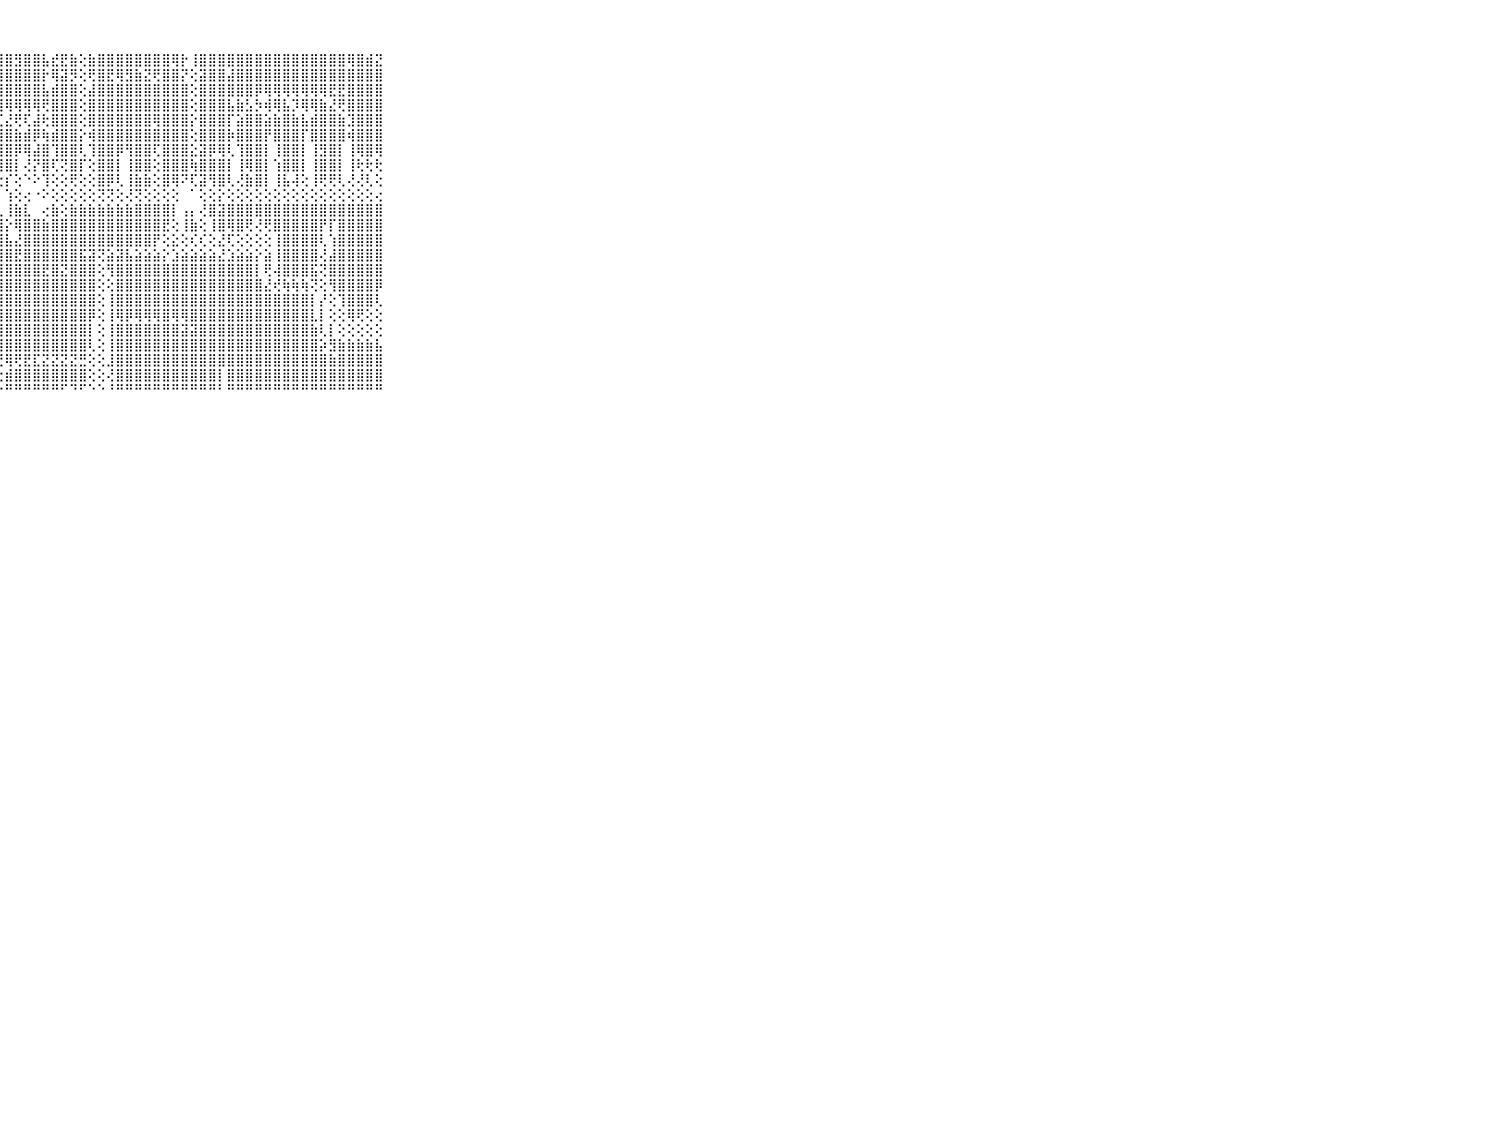

⠀⠀⠀⠀⠀⠀⠀⠀⠀⠀⠀⠀⠀⠀⠁⢕⠁⠀⠀⠑⢺⣿⢏⣸⣿⣿⣿⣿⣿⣻⣿⣿⣧⣞⣟⣷⢕⣷⣿⣿⣿⣿⣿⣿⣿⣿⢿⡗⢸⣿⣿⣿⣿⣿⣿⣿⣿⣿⣿⣿⣿⣿⣿⣿⣿⢿⣿⣾⣝⠀⠀⠀⠀⠀⠀⠀⠀⠀⠀⠀⠀
⠀⠀⠀⠀⠀⠀⠀⠀⠀⠀⠀⠀⠀⠀⠀⢕⢀⠀⠀⠀⢻⢷⣿⣾⣿⣿⣻⣿⣿⣿⣿⣿⡗⢿⣽⡻⢕⢟⣿⣟⢿⣻⣷⣝⢟⣿⣿⡝⢕⣽⣿⣿⣼⣿⣿⣿⣿⣿⣿⣿⣿⣿⣿⣿⣿⣿⣿⣿⣿⠀⠀⠀⠀⠀⠀⠀⠀⠀⠀⠀⠀
⠀⠀⠀⠀⠀⠀⠀⠀⠀⠀⠀⠀⠀⠀⠀⢕⢕⠀⠀⠀⢱⣾⣮⢸⣿⣿⣽⣿⣿⣿⣿⣿⣧⣾⣿⣿⢕⣼⣿⣿⣿⣿⣿⣿⣿⣿⣿⣿⢕⣿⣿⣿⣿⣿⣿⡿⢿⢿⢿⢿⢿⢿⢿⣟⣟⣿⣿⣿⣿⠀⠀⠀⠀⠀⠀⠀⠀⠀⠀⠀⠀
⠀⠀⠀⠀⠀⠀⠀⠀⠀⠀⠀⠀⠀⠀⢀⢕⢕⠀⢀⢕⢸⣿⣿⢿⢿⢿⢿⢿⢿⢿⢿⢿⢟⣿⣿⣿⢕⣿⣿⣿⣿⣿⣿⣿⣿⣿⣿⣿⢕⣿⣿⣿⣧⣷⣣⡳⢾⢿⣧⡹⢿⢿⣷⣜⢟⣿⣿⣿⣿⠀⠀⠀⠀⠀⠀⠀⠀⠀⠀⠀⠀
⠀⠀⠀⠀⠀⠀⠀⠀⠀⠀⠀⠀⠀⢄⢔⢕⢕⢕⢅⢕⢸⣿⣿⢱⢣⡻⢽⢏⣜⢟⢏⣼⢗⣿⣿⣿⢕⣿⣿⣿⣿⣿⣿⣿⢿⣿⣿⣿⡕⣿⣿⣿⡏⣵⣿⣿⣵⣷⣿⣷⣧⣾⣿⣿⣷⣹⣿⣿⣿⠀⠀⠀⠀⠀⠀⠀⠀⠀⠀⠀⠀
⠀⠀⠀⠀⠀⠀⠀⠀⠀⠀⠀⠀⠀⢕⢕⢕⢕⢕⢕⢔⢸⣿⣿⢕⣾⣷⡇⣿⣿⣷⣾⡿⢷⣾⣿⣿⡕⢾⣿⣿⣿⣿⣿⣿⣿⣿⣿⣿⢕⣿⣿⣿⡷⣿⣿⣿⡟⣿⣿⣿⡏⣿⣿⣿⣿⢾⣿⣿⣿⠀⠀⠀⠀⠀⠀⠀⠀⠀⠀⠀⠀
⠀⠀⠀⠀⠀⠀⠀⠀⠀⠀⠀⢔⢄⢕⢕⢕⢕⢕⢕⢕⢸⣿⣿⡾⣿⣿⣯⣿⣿⡿⢿⣼⣿⢹⣿⣿⢇⢹⣿⣿⡿⢻⣿⣿⢏⣿⣿⣿⣕⣽⡿⢿⢇⢹⣿⣿⡇⢸⣿⣿⡇⢸⣻⣿⡇⢸⢿⣿⢿⠀⠀⠀⠀⠀⠀⠀⠀⠀⠀⠀⠀
⠀⠀⠀⠀⠀⠀⠀⠀⠀⠀⠀⢕⠑⢑⢕⢕⢕⢕⢕⢕⢕⣿⣿⢕⢸⣿⣇⢽⣿⡇⢜⡝⣿⢏⢝⣿⡏⢕⣿⣿⡇⢸⣿⣿⢕⣿⣿⣿⢷⣿⣿⣿⡇⢸⢿⣿⡇⢱⣿⣿⡇⢸⣿⣿⡇⢸⢗⢗⢗⠀⠀⠀⠀⠀⠀⠀⠀⠀⠀⠀⠀
⠀⠀⠀⠀⠀⠀⠀⠀⠀⠀⠀⢡⡅⢔⢕⢕⢕⢕⢕⢕⢕⢿⣿⢕⢕⡕⢕⢕⡎⢕⠑⠕⢹⢕⢕⢟⢕⢕⣿⡿⢇⢸⣷⣷⢕⣿⢿⠝⢏⣽⢻⣿⢇⢜⣷⣿⡇⢸⣧⢼⢕⢸⢟⢟⢇⢜⢜⢇⢕⠀⠀⠀⠀⠀⠀⠀⠀⠀⠀⠀⠀
⠀⠀⠀⠀⠀⠀⠀⠀⠀⠀⠀⠜⢇⢕⢕⢕⢕⢕⠕⢕⢕⢜⢕⢕⢕⢕⢕⠀⢱⢕⢔⠐⠕⢕⢕⢕⢕⢕⢝⢝⢕⢜⢝⢕⢕⢕⢕⠀⠁⢕⢕⡕⢕⢕⢕⢕⢕⢕⢕⢕⢕⢕⢕⢕⢕⢕⢕⢕⢔⠀⠀⠀⠀⠀⠀⠀⠀⠀⠀⠀⠀
⠀⠀⠀⠀⠀⠀⠀⠀⠀⠀⠀⡔⣤⣵⣵⣵⣵⣵⣵⣷⣷⣷⣷⣷⣷⣷⡇⢀⢸⣷⣇⠀⢔⣷⢕⣷⣷⣷⣷⣷⣷⣷⣿⣿⣿⣿⡇⢠⡄⢜⣿⣽⣿⣿⣿⣿⣿⣿⣿⣿⣿⣿⣿⣿⣿⣿⣿⣿⣿⠀⠀⠀⠀⠀⠀⠀⠀⠀⠀⠀⠀
⠀⠀⠀⠀⠀⠀⠀⠀⠀⠀⠀⣿⣿⣿⣿⣿⣿⣿⣿⣿⣿⣿⣿⣿⣿⣿⢕⣼⡕⢿⣿⣿⣷⣿⣿⣿⣿⣿⣿⣿⣿⣿⣿⣿⣿⣟⢕⢸⣷⢕⢸⣿⢿⣿⢟⢜⢟⣿⣿⣿⣿⣿⡟⡏⣿⣿⣿⣿⣿⠀⠀⠀⠀⠀⠀⠀⠀⠀⠀⠀⠀
⠀⠀⠀⠀⠀⠀⠀⠀⠀⠀⠀⣿⣿⣿⣿⣿⣿⣿⣿⣿⣿⣿⣿⣿⣿⡇⢸⣿⣧⣜⣿⣿⣿⣿⣿⣿⣿⣿⣿⣿⣿⣿⣿⣿⡟⢕⣕⢕⢎⢎⢕⣜⢏⢕⢕⢕⢕⢸⣿⣿⣿⣿⢇⢱⣿⣿⣿⣿⣿⠀⠀⠀⠀⠀⠀⠀⠀⠀⠀⠀⠀
⠀⠀⠀⠀⠀⠀⠀⠀⠀⠀⠀⣝⣹⣿⣿⣿⣿⣿⣿⣿⣿⣿⣿⣿⣿⡟⢻⣿⣿⣟⣿⣿⣿⣿⣿⣿⣯⣽⢝⣵⣽⣧⣵⣵⣵⡕⣱⣵⣵⣵⣵⣜⣱⣵⣵⡕⣵⢸⣿⣿⣿⣿⢜⣼⣿⣿⣿⣿⣿⠀⠀⠀⠀⠀⠀⠀⠀⠀⠀⠀⠀
⠀⠀⠀⠀⠀⠀⠀⠀⠀⠀⠀⣿⣿⣿⣿⣿⣿⣿⣿⣿⣿⣿⣿⣿⣿⣿⢸⣿⣿⣿⣿⣿⣟⣿⣝⣿⣿⣿⢕⢻⣿⣿⣿⣿⣿⣿⣿⣿⣿⣿⣿⣿⣿⣿⣿⡇⢟⢼⣿⣿⣿⣯⢝⣿⣿⣿⣿⣿⣿⠀⠀⠀⠀⠀⠀⠀⠀⠀⠀⠀⠀
⠀⠀⠀⠀⠀⠀⠀⠀⠀⠀⠀⣿⣿⣿⣿⣿⣿⣿⣿⣇⢜⣿⣿⣿⣿⣿⢜⣿⣿⣿⣿⣿⣿⣿⣿⣿⣿⣿⢕⢕⣿⣿⣿⣿⣿⣿⣿⣿⣿⣿⣿⣿⣿⣿⣿⣿⣜⢞⢷⢷⢷⢝⢕⢻⣿⣿⣿⣿⡿⠀⠀⠀⠀⠀⠀⠀⠀⠀⠀⠀⠀
⠀⠀⠀⠀⠀⠀⠀⠀⠀⠀⠀⣿⣿⣿⣿⣿⣿⣿⣿⣿⡕⢹⣿⣿⣿⣿⢕⣿⣿⣿⣿⣿⣿⣿⣿⣿⣿⣿⢕⢸⣿⣿⣿⣿⣿⣿⣿⣿⣿⣿⣿⣿⣿⣿⣿⣿⣿⣿⣿⣿⣿⡇⡜⢕⢹⣿⣿⣿⢇⠀⠀⠀⠀⠀⠀⠀⠀⠀⠀⠀⠀
⠀⠀⠀⠀⠀⠀⠀⠀⠀⠀⠀⢟⣟⣿⢟⣟⣻⣟⣟⣟⣇⢕⢿⣟⣟⣿⢕⢽⣿⣿⣿⣿⣿⣿⣿⣿⣿⡿⢕⢸⢿⡿⢿⢿⢿⣿⢿⢿⣿⣿⣿⣿⣿⣿⣿⣿⣿⣿⣿⣿⣿⣇⡇⢕⢕⢿⢟⢕⢕⠀⠀⠀⠀⠀⠀⠀⠀⠀⠀⠀⠀
⠀⠀⠀⠀⠀⠀⠀⠀⠀⠀⠀⣾⣿⣿⣿⣿⣿⣿⣿⣿⣿⡕⢸⣿⣿⣿⡕⢸⣿⣿⣿⣿⣿⣿⣿⣿⣿⡇⢕⢸⣿⣿⣿⣿⣿⣿⣿⣽⣽⣿⣿⣿⣿⣿⣿⣿⣿⣿⣿⣿⣿⣷⢇⡇⢕⢕⢕⢕⢕⠀⠀⠀⠀⠀⠀⠀⠀⠀⠀⠀⠀
⠀⠀⠀⠀⠀⠀⠀⠀⠀⠀⠀⣿⣿⣿⣿⣿⣿⣿⣿⣿⣿⣧⢕⢿⣿⣿⡇⢸⣿⣿⣿⣿⣿⣿⣿⣿⣿⢇⢕⢸⣿⣿⣿⣿⣿⣿⣿⣿⣿⣿⣿⣿⣿⣿⣿⣿⣿⣿⣿⣿⣿⣿⡵⣻⣷⣷⣷⣷⣧⠀⠀⠀⠀⠀⠀⠀⠀⠀⠀⠀⠀
⠀⠀⠀⠀⠀⠀⠀⠀⠀⠀⠀⣿⣿⣿⣿⣿⣿⣿⣿⣿⣿⣿⡇⢸⣿⣿⡇⢜⢿⢟⣟⣏⣝⣝⣝⣝⣛⢕⢕⣸⣿⣿⣿⣿⣿⣿⣿⣿⣿⣿⣿⣿⣿⣿⣿⣿⣿⣿⣿⣿⣿⣿⣿⣷⣿⣿⣿⣿⣿⠀⠀⠀⠀⠀⠀⠀⠀⠀⠀⠀⠀
⠀⠀⠀⠀⠀⠀⠀⠀⠀⠀⠀⣿⣿⣿⣿⣿⣿⣿⣿⣿⣿⣿⣧⢕⣿⣟⣽⢕⣾⣿⣿⣿⣿⣿⣿⣿⣿⢕⢕⢜⣿⣿⣿⣿⣿⣿⣿⣿⣿⣿⣿⡇⣿⣿⣿⣿⣿⣿⣿⣿⣿⣿⣿⣿⣿⣿⣿⣿⣿⠀⠀⠀⠀⠀⠀⠀⠀⠀⠀⠀⠀
⠀⠀⠀⠀⠀⠀⠀⠀⠀⠀⠀⠛⠛⠛⠛⠛⠛⠛⠛⠛⠛⠛⠛⠑⠘⠛⠛⠑⠛⠛⠛⠛⠛⠛⠋⠙⠋⠑⠑⠘⠛⠛⠛⠛⠛⠛⠛⠛⠛⠛⠛⠃⠛⠛⠛⠛⠛⠛⠛⠛⠛⠛⠛⠛⠛⠛⠛⠛⠛⠀⠀⠀⠀⠀⠀⠀⠀⠀⠀⠀⠀